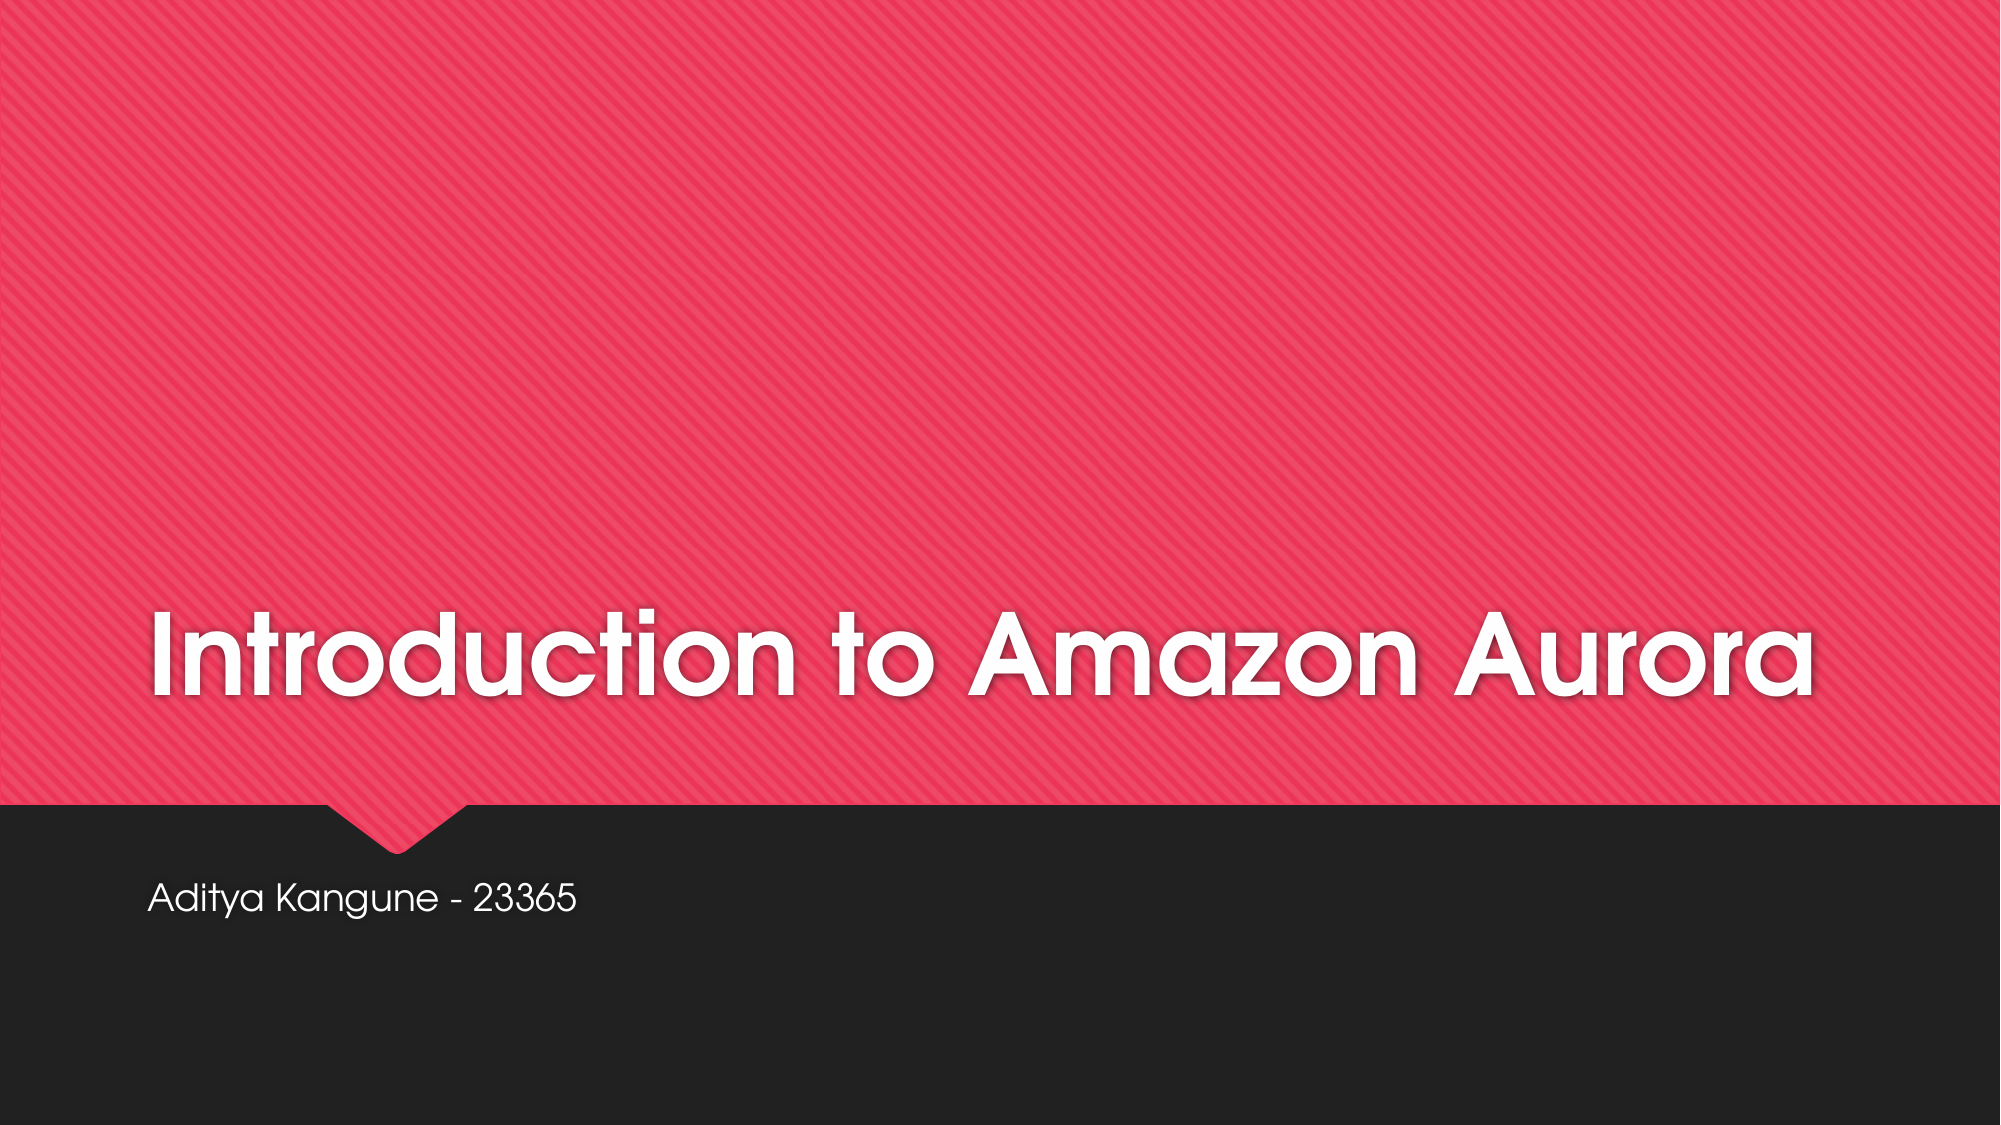

# Introduction to Amazon Aurora
Aditya Kangune - 23365